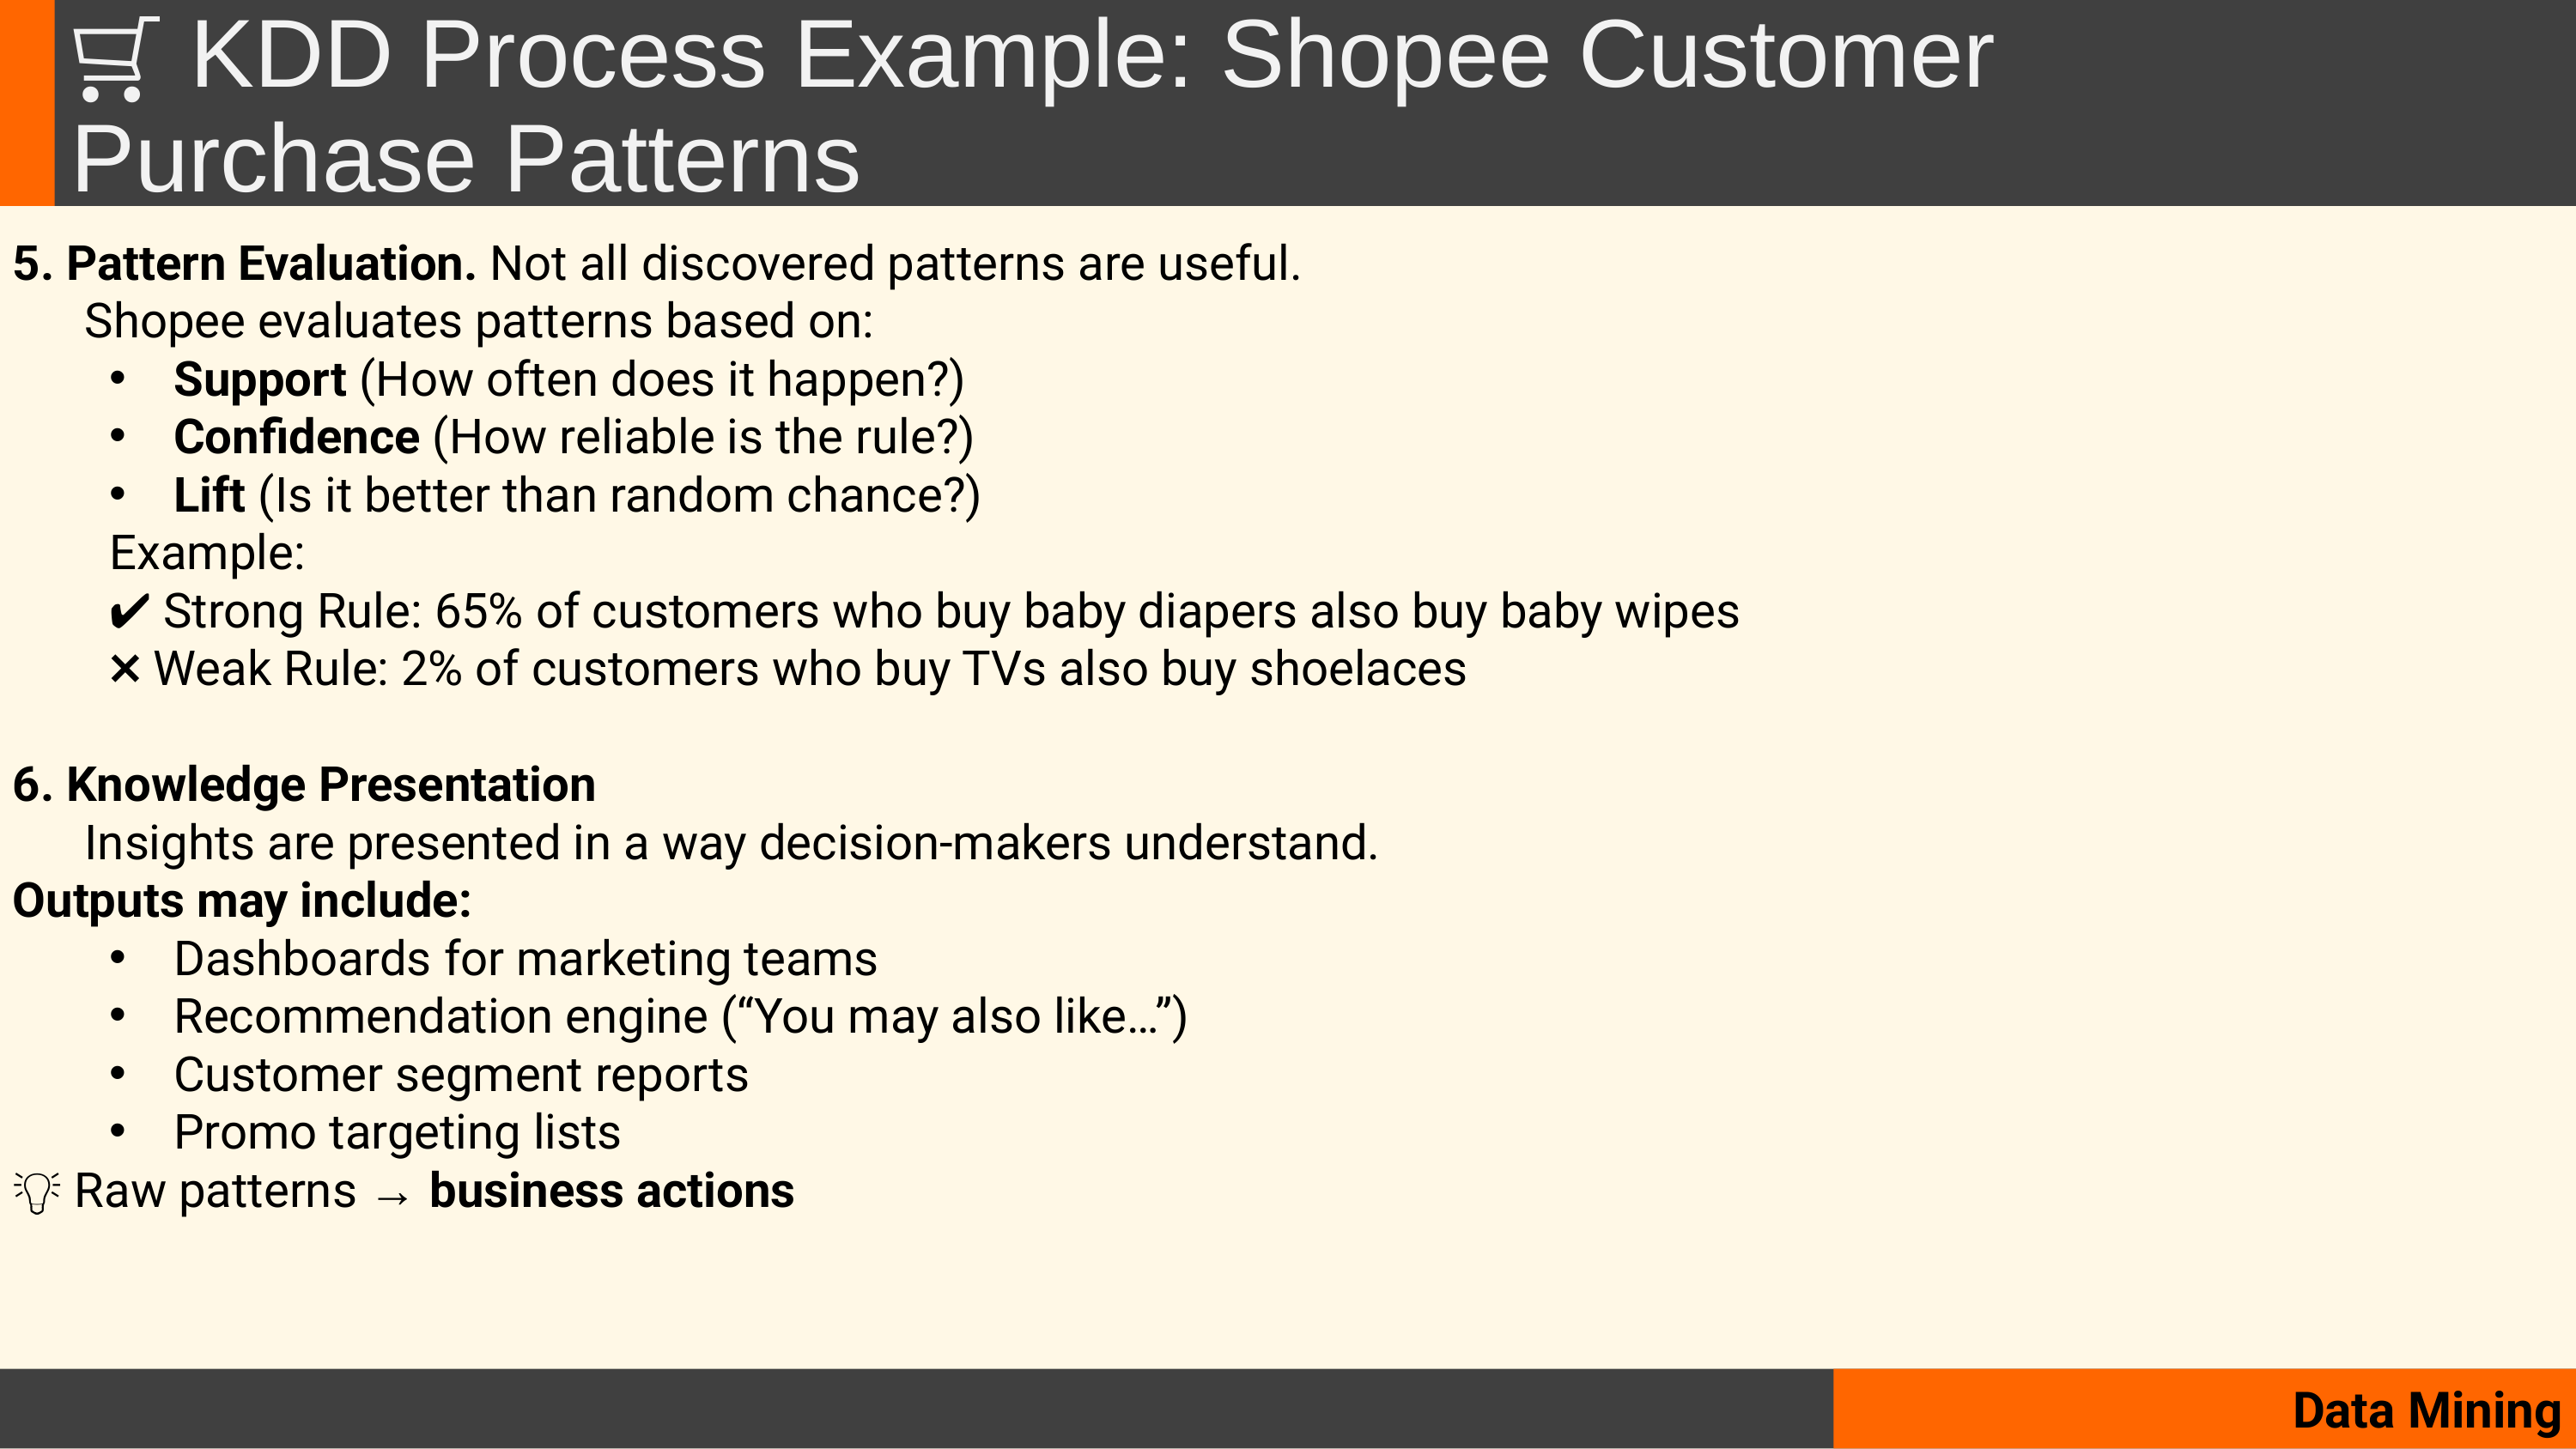

# 🛒 KDD Process Example: Shopee Customer Purchase Patterns
5. Pattern Evaluation. Not all discovered patterns are useful.
      Shopee evaluates patterns based on:
Support (How often does it happen?)
Confidence (How reliable is the rule?)
Lift (Is it better than random chance?)
Example:
✔ Strong Rule: 65% of customers who buy baby diapers also buy baby wipes
❌ Weak Rule: 2% of customers who buy TVs also buy shoelaces

6. Knowledge Presentation
      Insights are presented in a way decision-makers understand.
Outputs may include:
Dashboards for marketing teams
Recommendation engine (“You may also like…”)
Customer segment reports
Promo targeting lists
💡 Raw patterns → business actions

Data Mining